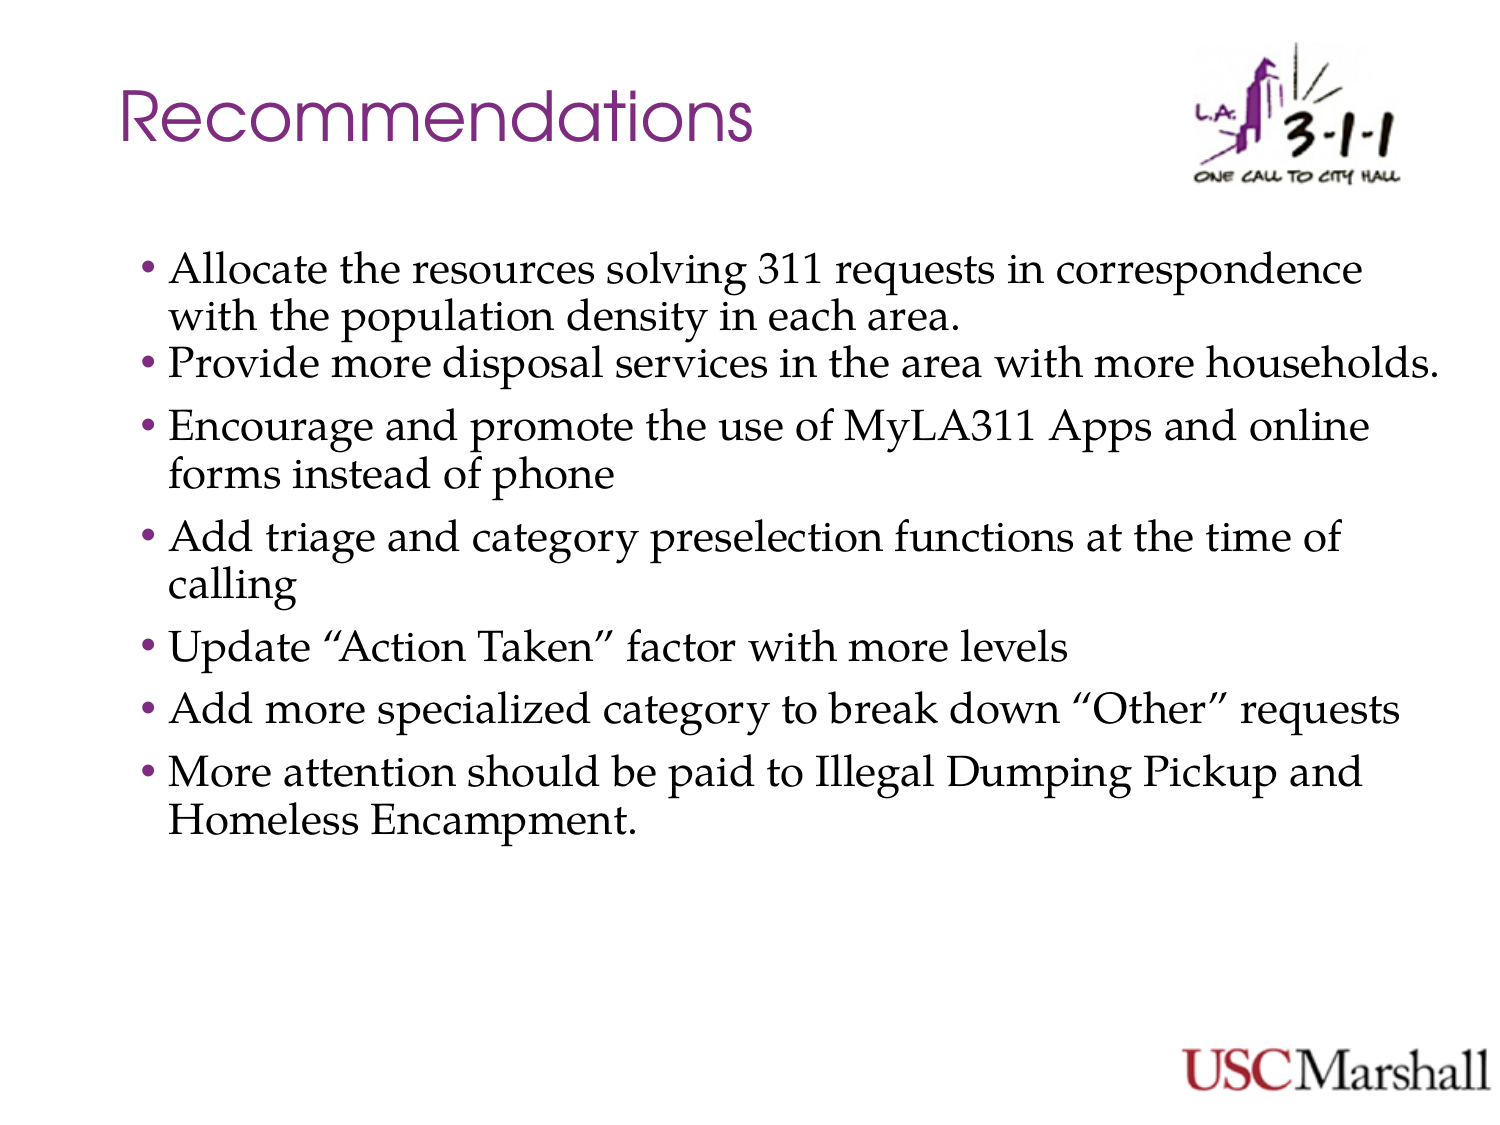

# Recommendations

Allocate the resources solving 311 requests in correspondence with the population density in each area.
Provide more disposal services in the area with more households.
Encourage and promote the use of MyLA311 Apps and online forms instead of phone
Add triage and category preselection functions at the time of calling
Update “Action Taken” factor with more levels
Add more specialized category to break down “Other” requests
More attention should be paid to Illegal Dumping Pickup and Homeless Encampment.